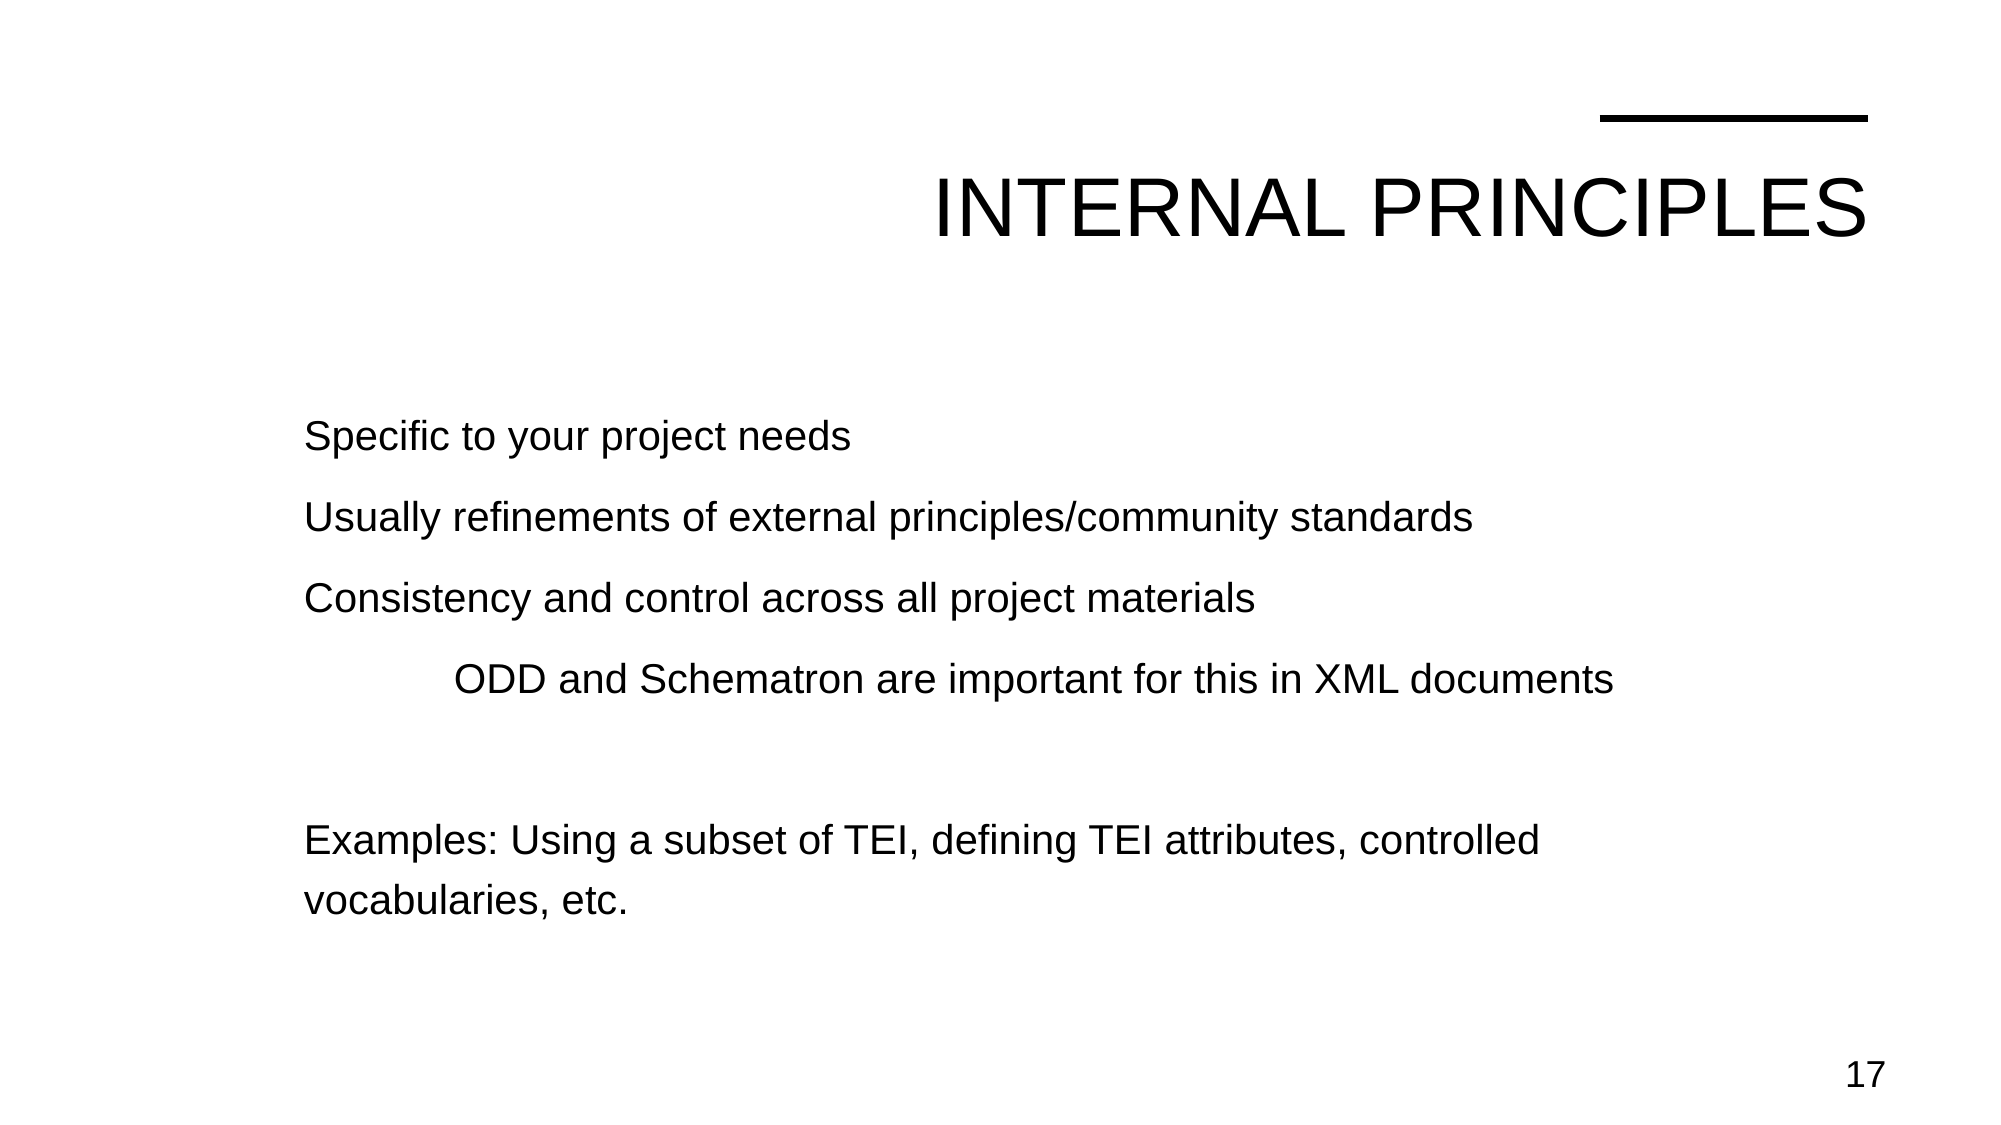

# Internal Principles
Specific to your project needs
Usually refinements of external principles/community standards
Consistency and control across all project materials
	ODD and Schematron are important for this in XML documents

Examples: Using a subset of TEI, defining TEI attributes, controlled vocabularies, etc.
17